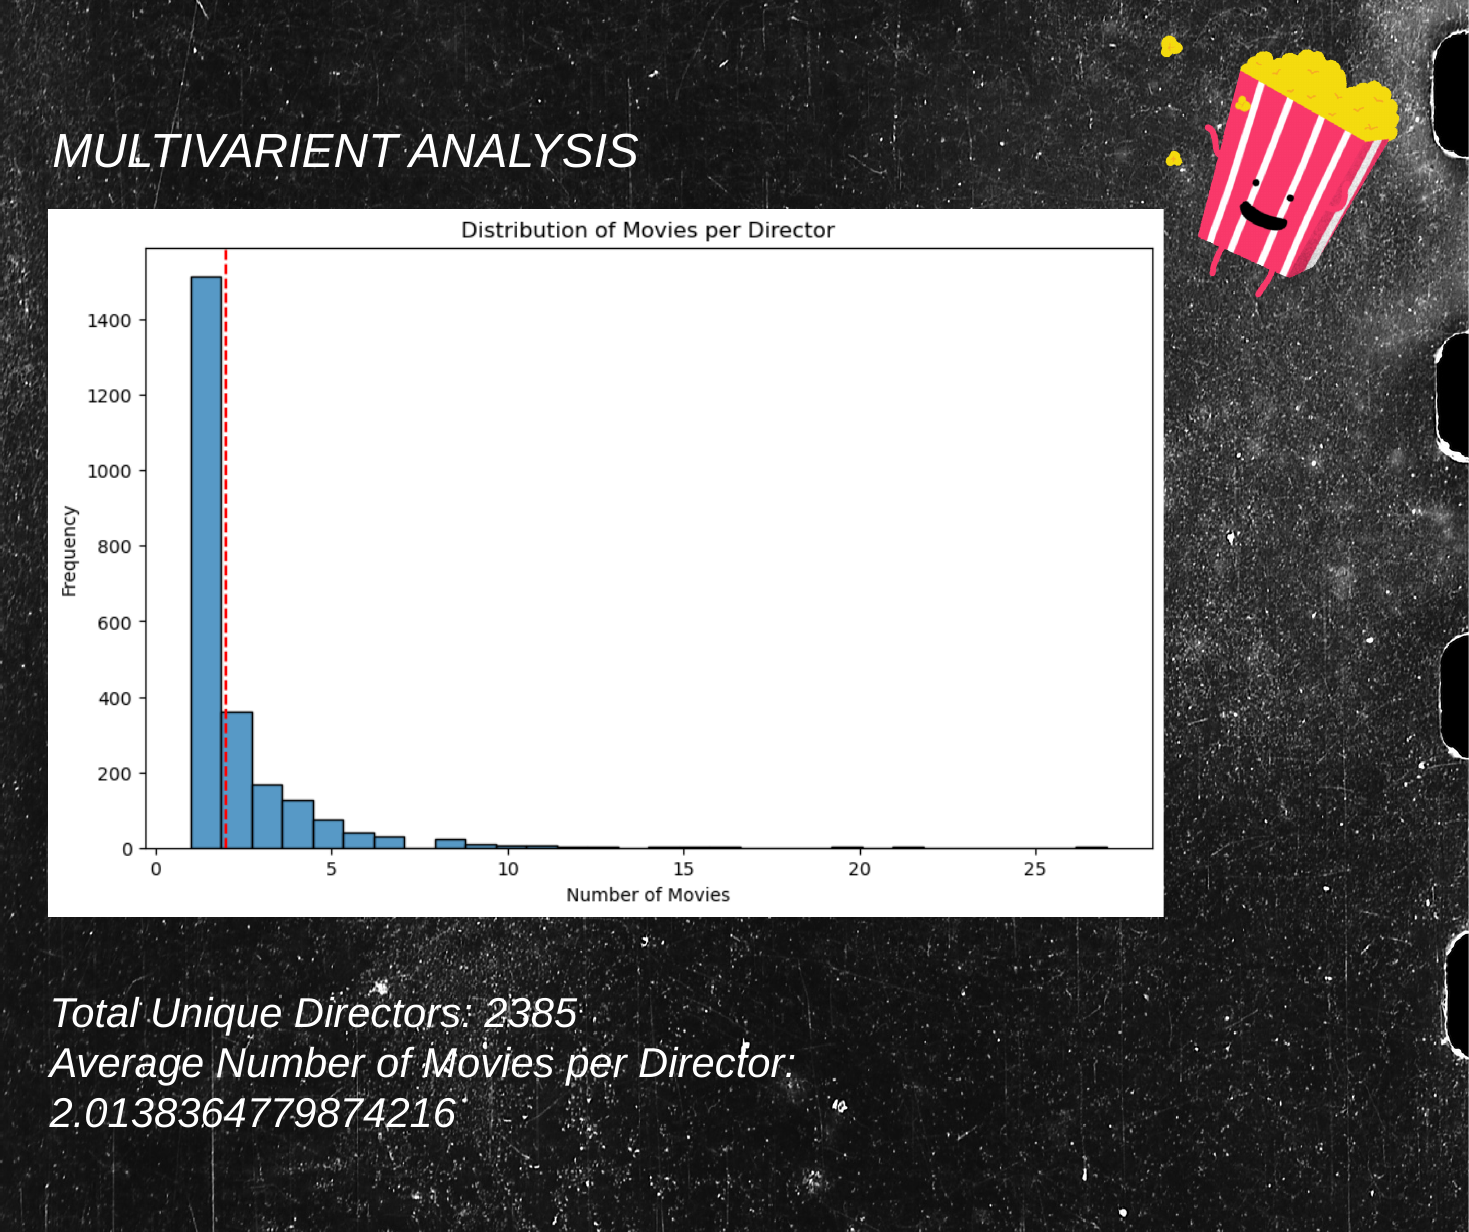

MULTIVARIENT ANALYSIS
Total Unique Directors: 2385
Average Number of Movies per Director: 2.0138364779874216